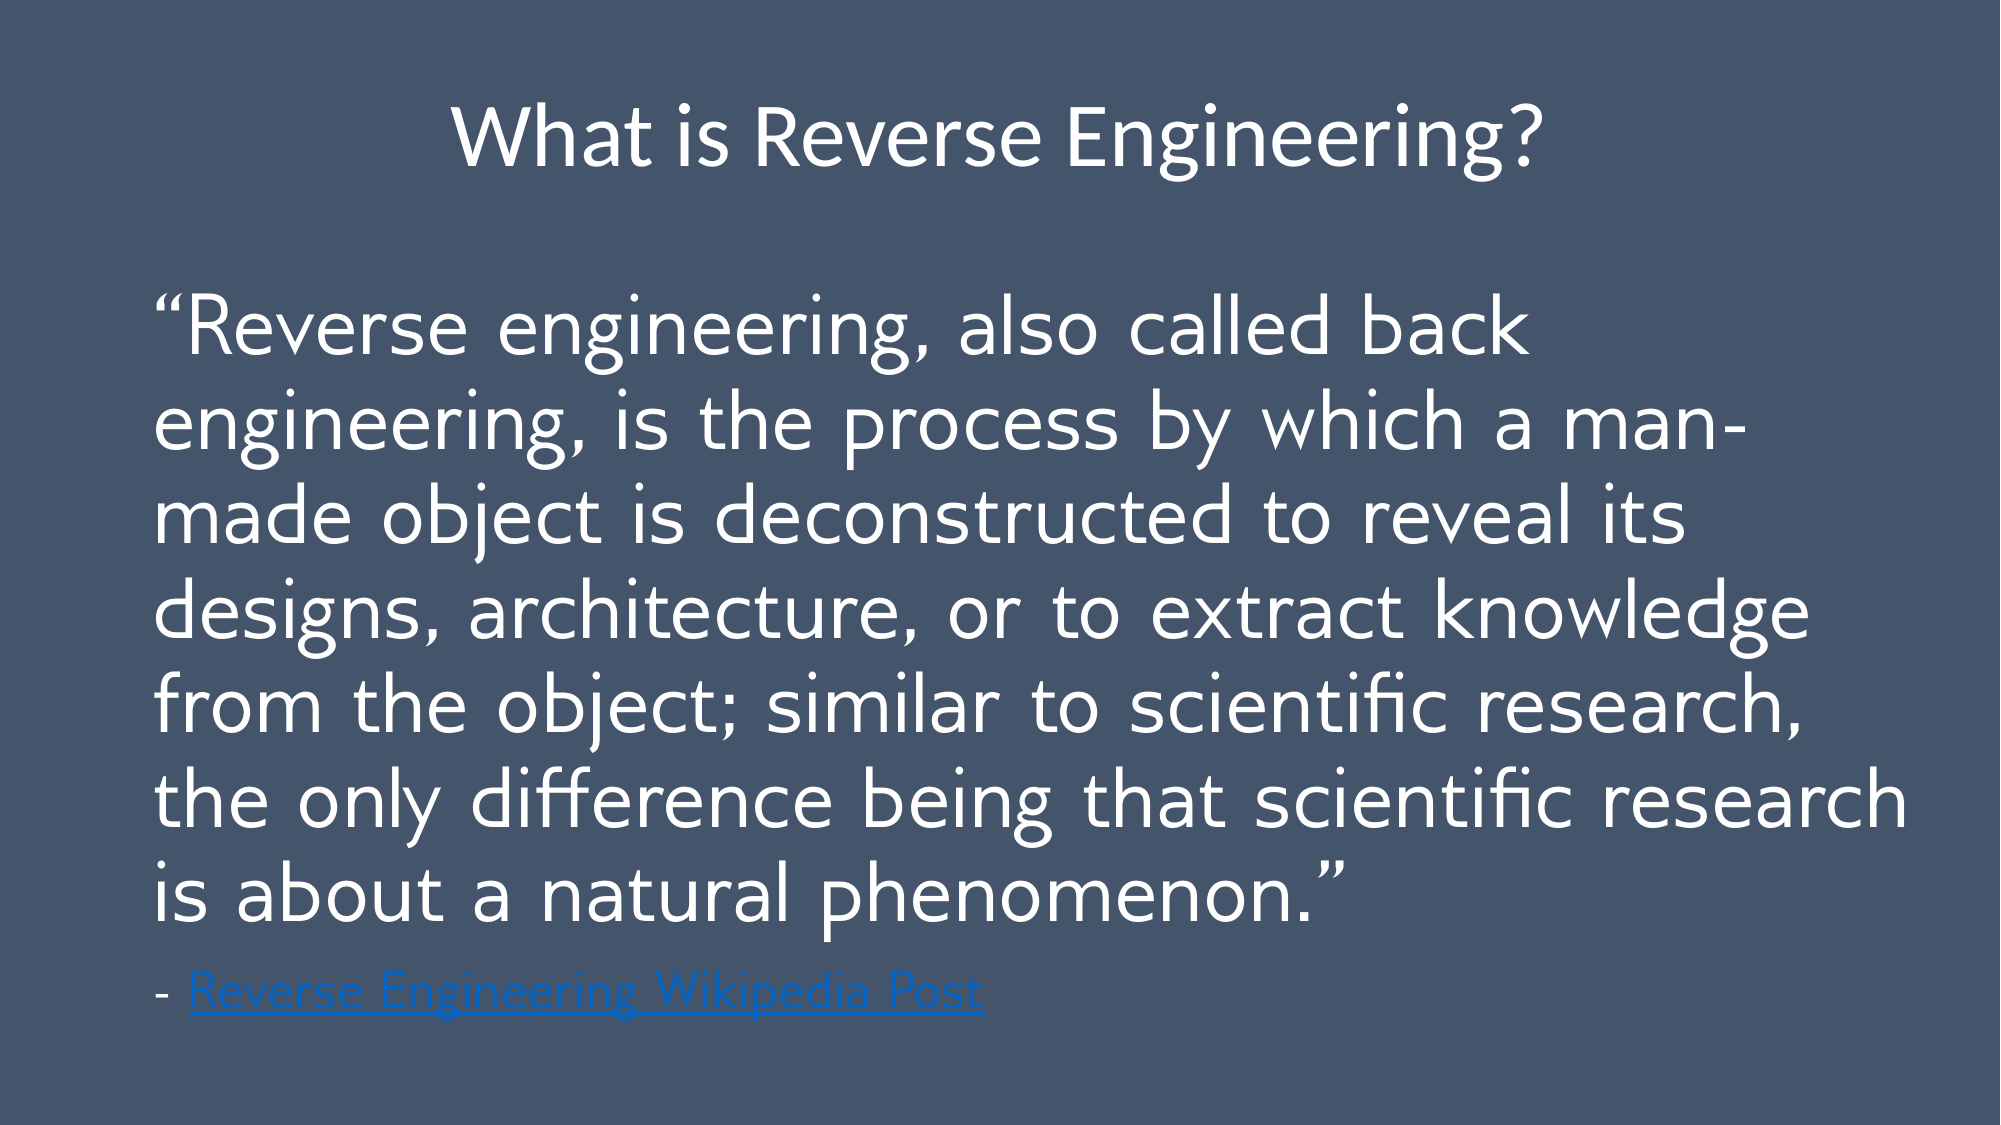

# What is Reverse Engineering?
“Reverse engineering, also called back engineering, is the process by which a man-made object is deconstructed to reveal its designs, architecture, or to extract knowledge from the object; similar to scientific research, the only difference being that scientific research is about a natural phenomenon.”
- Reverse Engineering Wikipedia Post